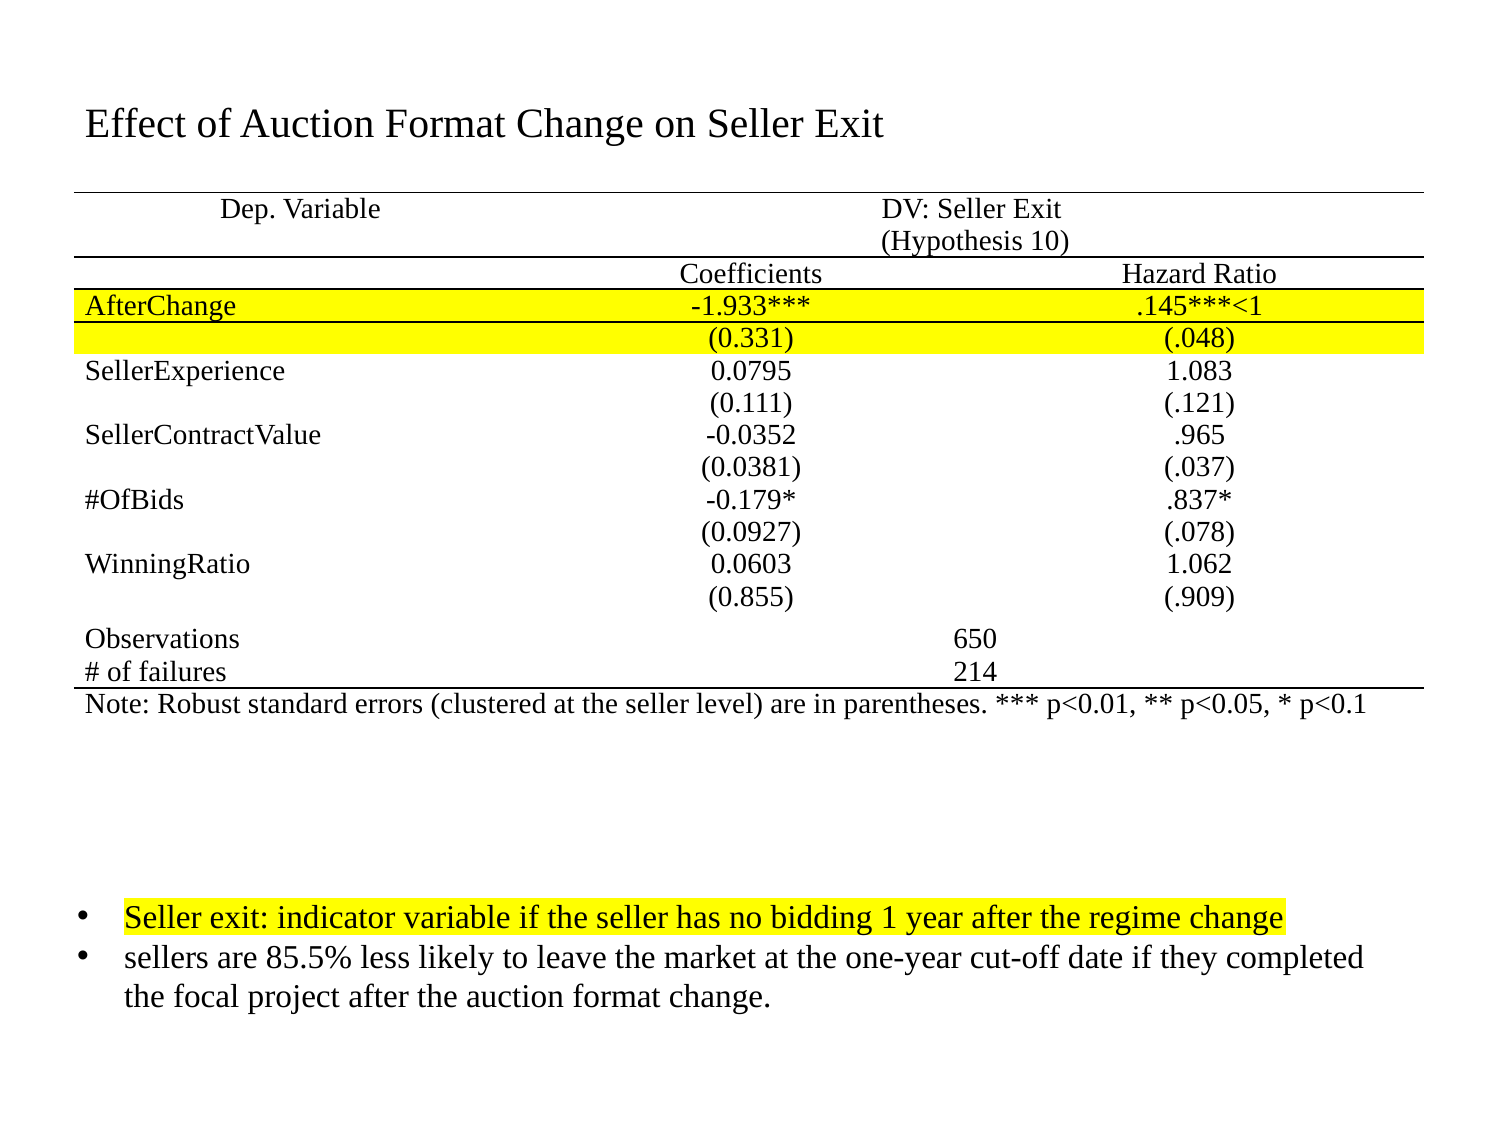

| Effect of Auction Format Change on Seller Exit |  |  |
| --- | --- | --- |
| Dep. Variable | DV: Seller Exit (Hypothesis 10) |  |
|  | Coefficients | Hazard Ratio |
| AfterChange | -1.933\*\*\* | .145\*\*\*<1 |
|  | (0.331) | (.048) |
| SellerExperience | 0.0795 | 1.083 |
|  | (0.111) | (.121) |
| SellerContractValue | -0.0352 | .965 |
|  | (0.0381) | (.037) |
| #OfBids | -0.179\* | .837\* |
|  | (0.0927) | (.078) |
| WinningRatio | 0.0603 | 1.062 |
|  | (0.855) | (.909) |
| Observations | 650 |  |
| # of failures | 214 |  |
| Note: Robust standard errors (clustered at the seller level) are in parentheses. \*\*\* p<0.01, \*\* p<0.05, \* p<0.1 |  |  |
Seller exit: indicator variable if the seller has no bidding 1 year after the regime change
sellers are 85.5% less likely to leave the market at the one-year cut-off date if they completed the focal project after the auction format change.